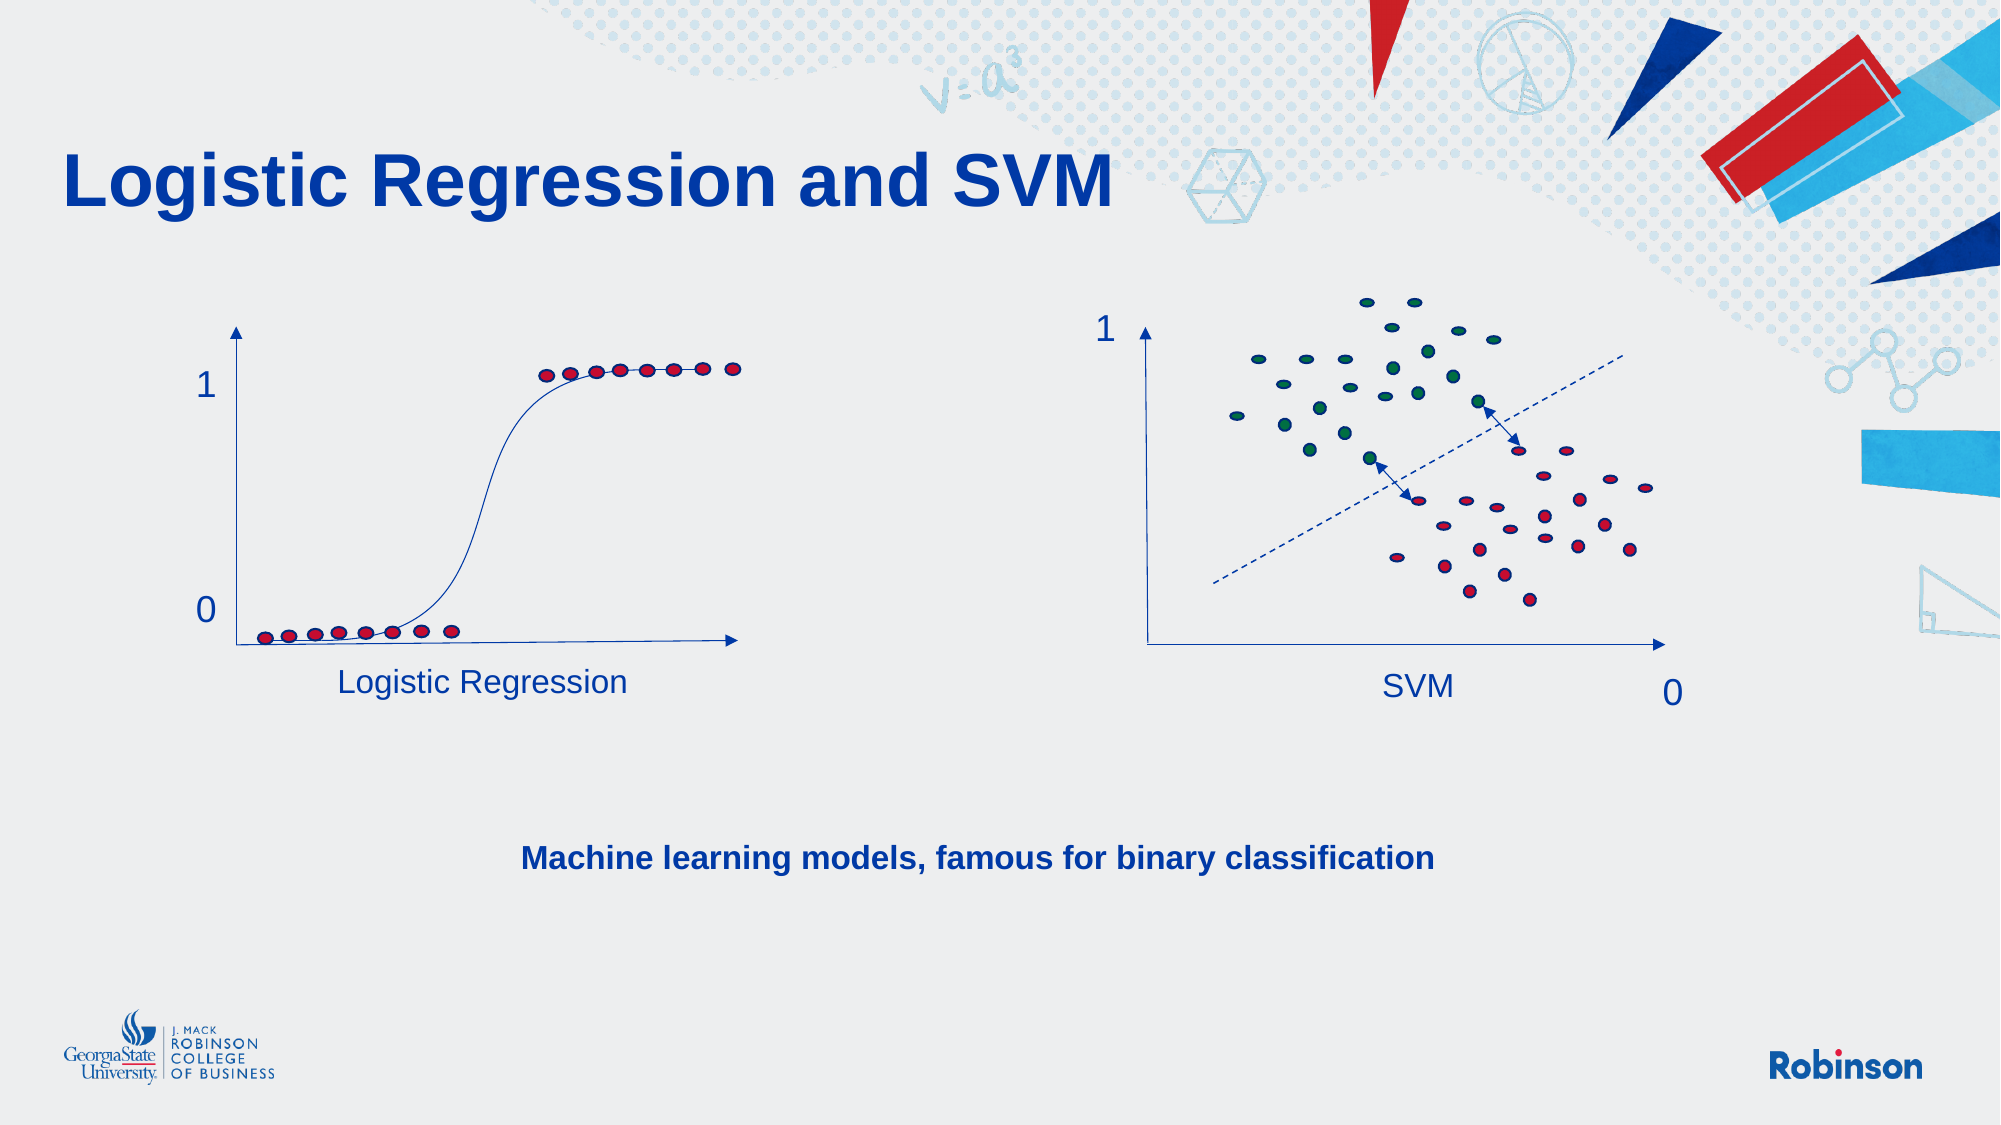

# Logistic Regression and SVM

Machine learning models, famous for binary classification

1

0
SVM

1

0
Logistic Regression